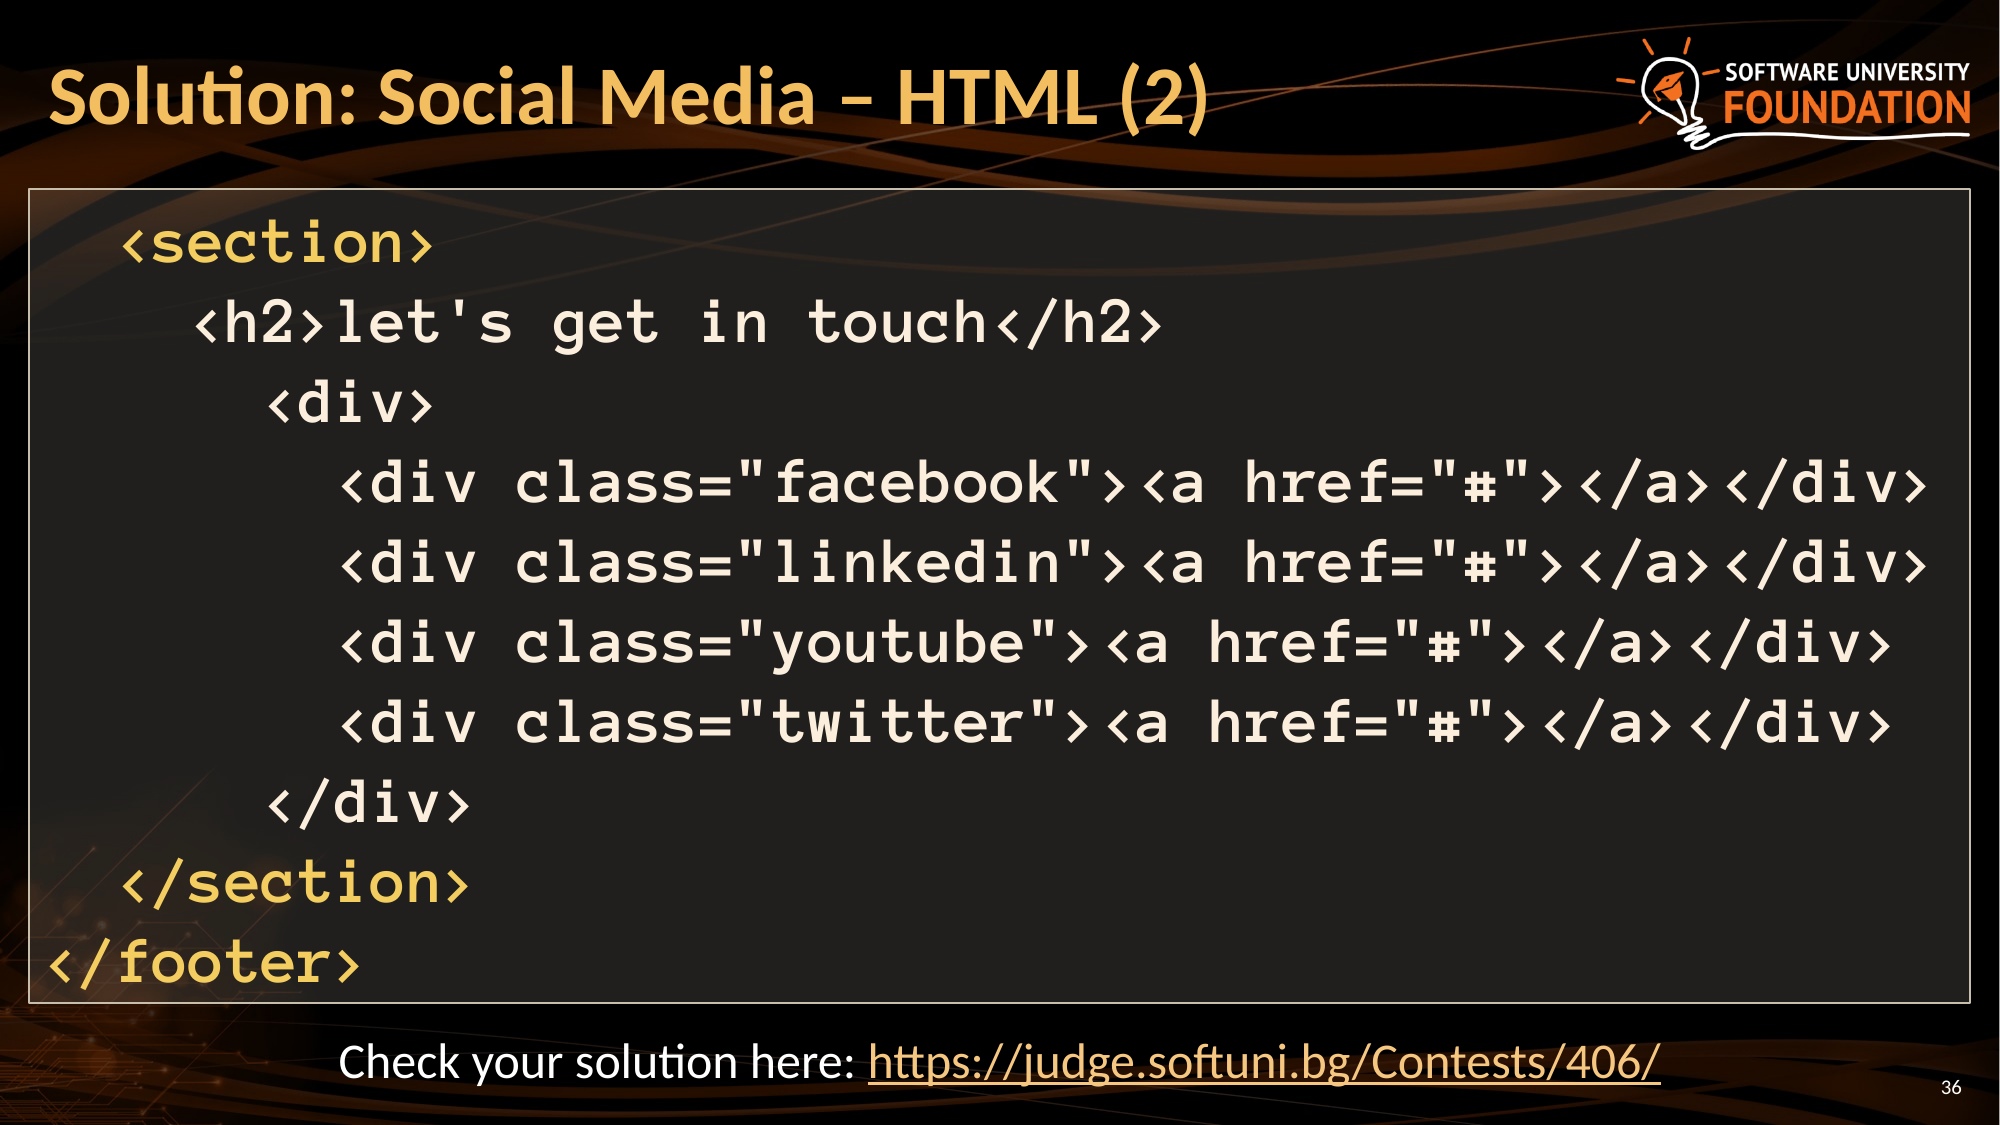

# Solution: Social Media – HTML (2)
  <section>
    <h2>let's get in touch</h2>
      <div>
        <div class="facebook"><a href="#"></a></div>
        <div class="linkedin"><a href="#"></a></div>
        <div class="youtube"><a href="#"></a></div>
        <div class="twitter"><a href="#"></a></div>
      </div>
  </section>
</footer>
Check your solution here: https://judge.softuni.bg/Contests/406/
36